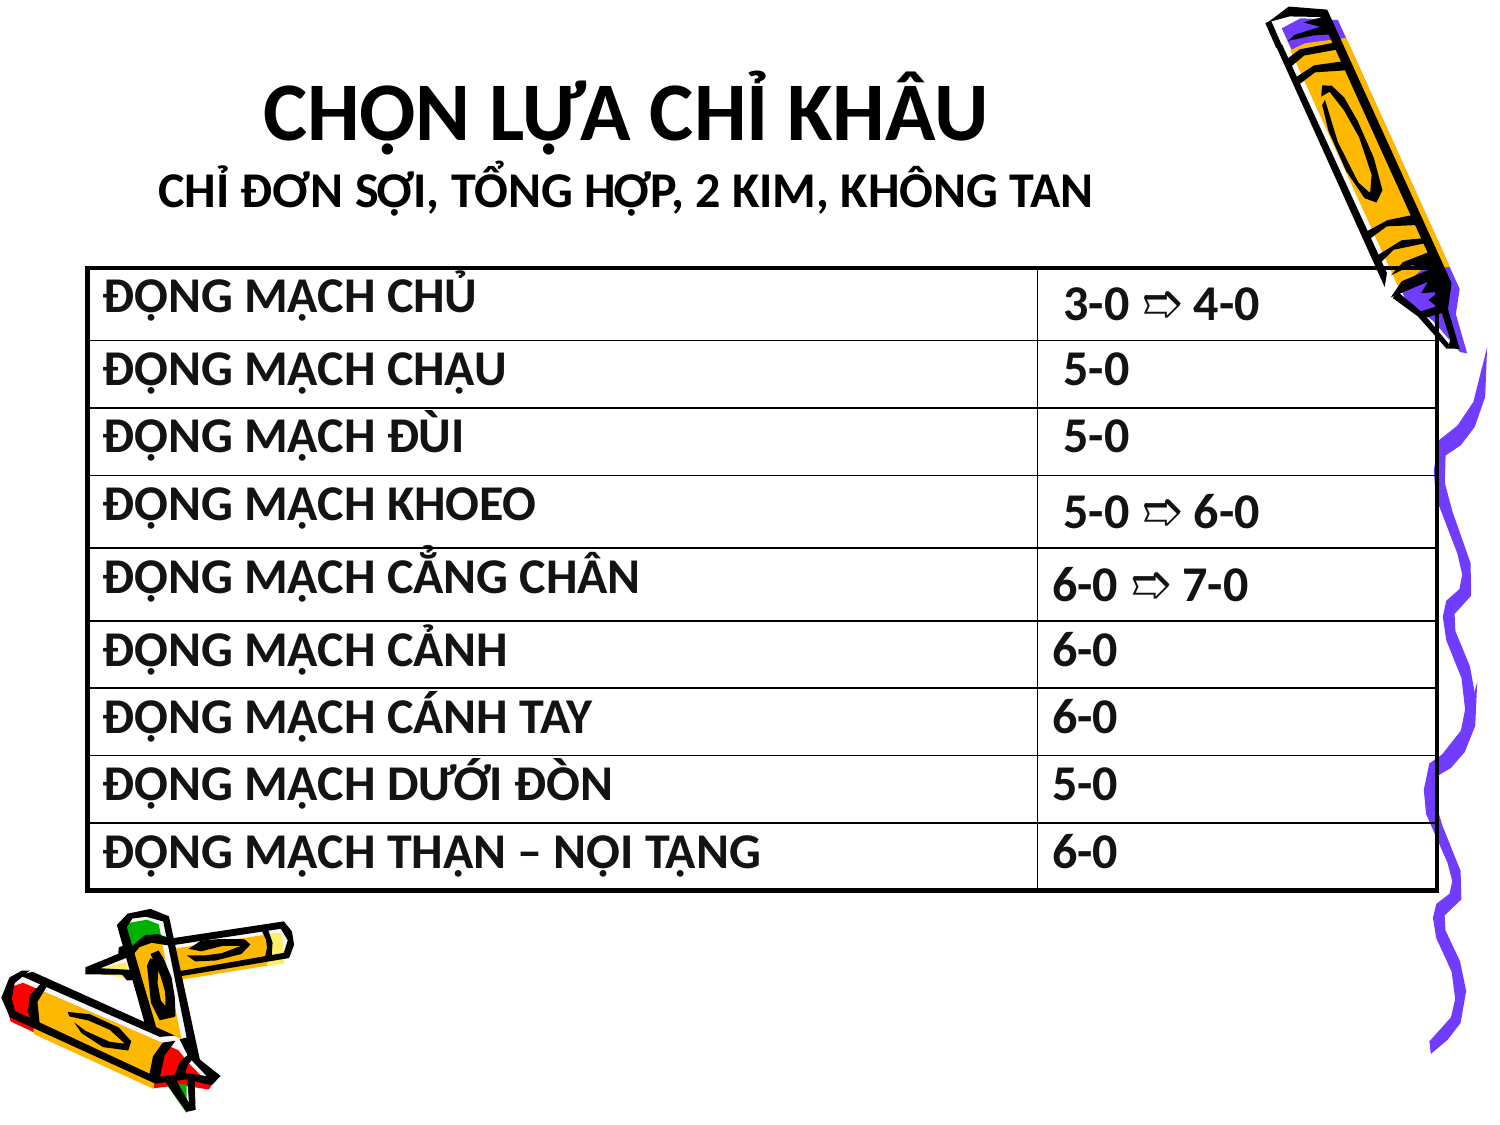

# CHỌN LỰA CHỈ KHÂU CHỈ ĐƠN SỢI, TỔNG HỢP, 2 KIM, KHÔNG TAN
| ĐỘNG MẠCH CHỦ | 3-0 ➱ 4-0 |
| --- | --- |
| ĐỘNG MẠCH CHẬU | 5-0 |
| ĐỘNG MẠCH ĐÙI | 5-0 |
| ĐỘNG MẠCH KHOEO | 5-0 ➱ 6-0 |
| ĐỘNG MẠCH CẲNG CHÂN | 6-0 ➱ 7-0 |
| ĐỘNG MẠCH CẢNH | 6-0 |
| ĐỘNG MẠCH CÁNH TAY | 6-0 |
| ĐỘNG MẠCH DƯỚI ĐÒN | 5-0 |
| ĐỘNG MẠCH THẬN – NỘI TẠNG | 6-0 |